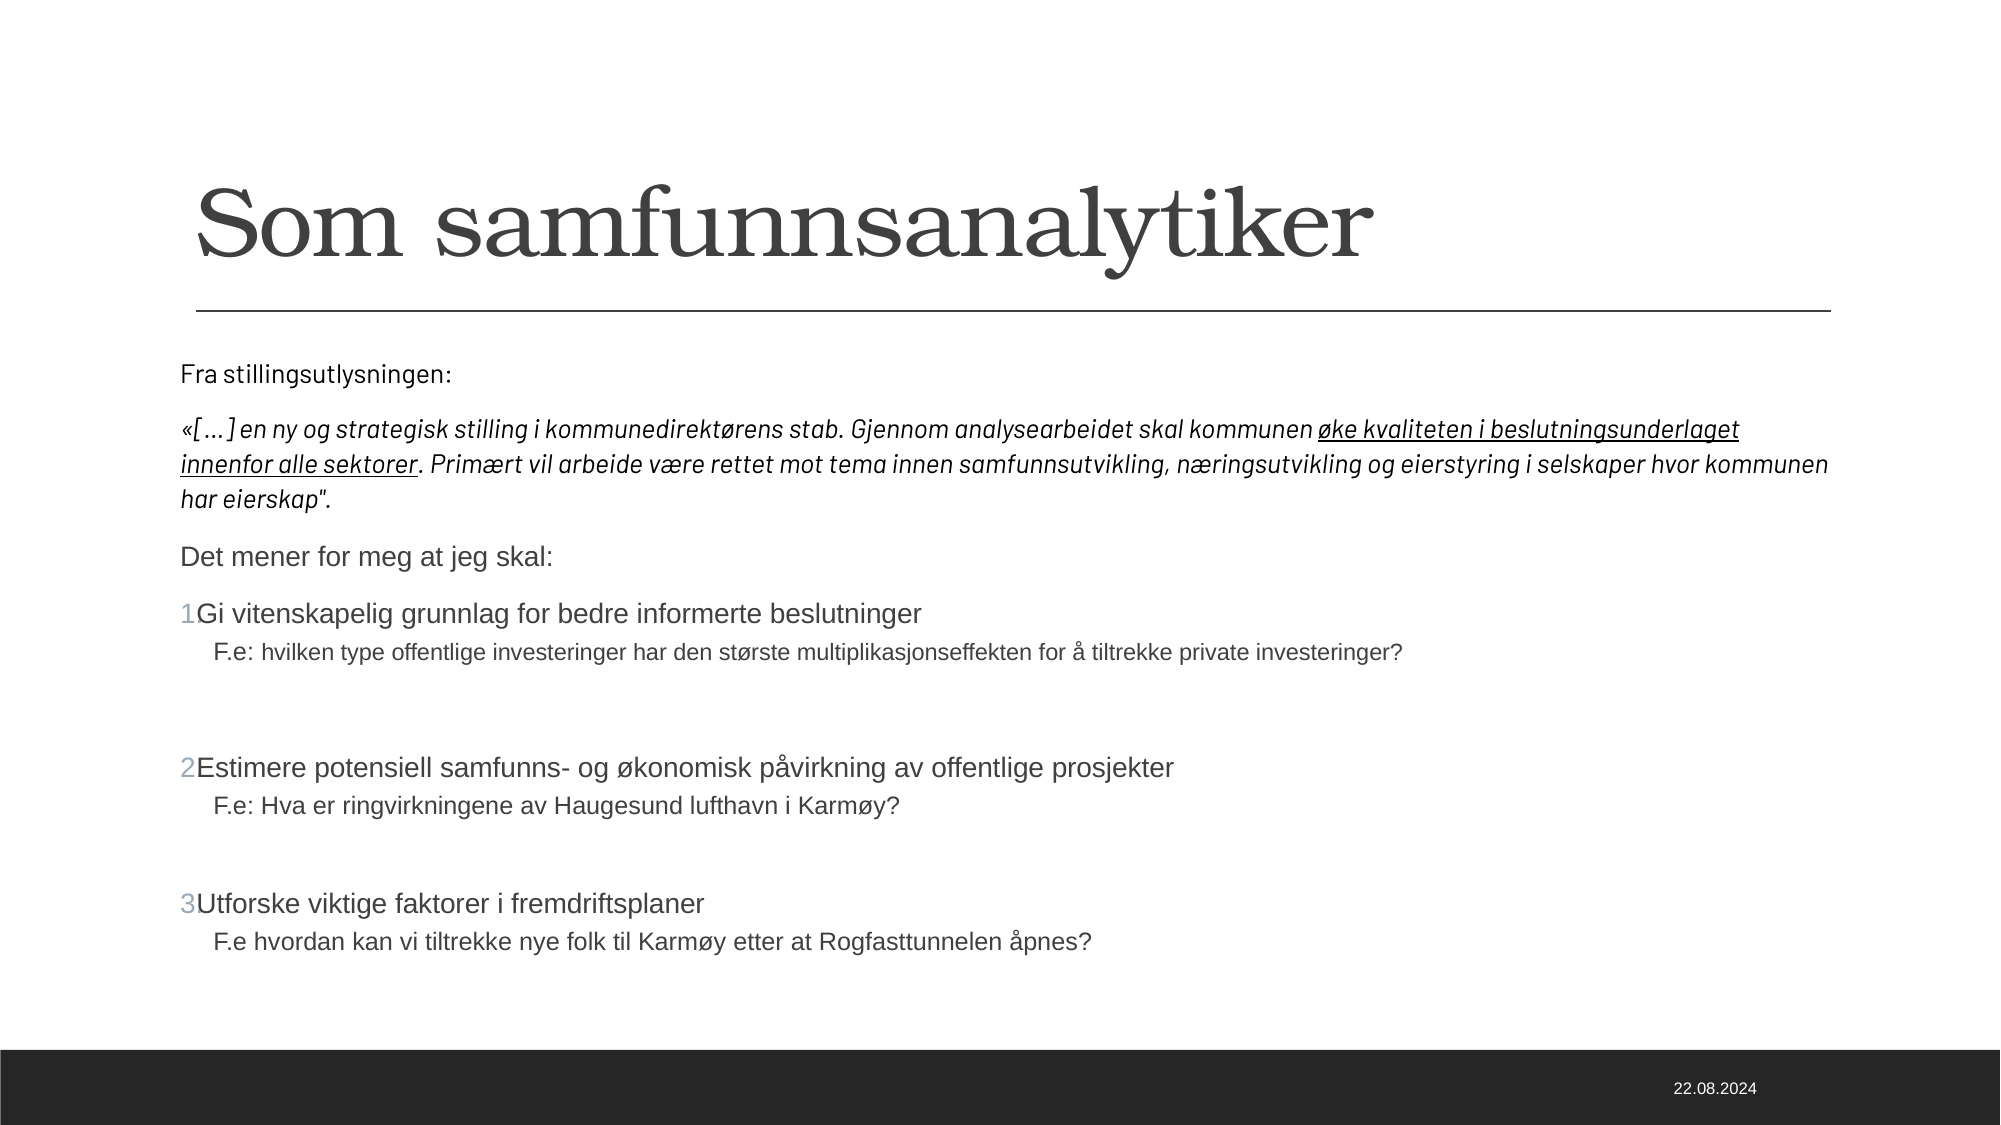

# Som samfunnsanalytiker
Fra stillingsutlysningen:
«[…] en ny og strategisk stilling i kommunedirektørens stab. Gjennom analysearbeidet skal kommunen øke kvaliteten i beslutningsunderlaget innenfor alle sektorer. Primært vil arbeide være rettet mot tema innen samfunnsutvikling, næringsutvikling og eierstyring i selskaper hvor kommunen har eierskap".
Det mener for meg at jeg skal:
Gi vitenskapelig grunnlag for bedre informerte beslutninger
F.e: hvilken type offentlige investeringer har den største multiplikasjonseffekten for å tiltrekke private investeringer?

Estimere potensiell samfunns- og økonomisk påvirkning av offentlige prosjekter
F.e: Hva er ringvirkningene av Haugesund lufthavn i Karmøy?

Utforske viktige faktorer i fremdriftsplaner
F.e hvordan kan vi tiltrekke nye folk til Karmøy etter at Rogfasttunnelen åpnes?
22.08.2024